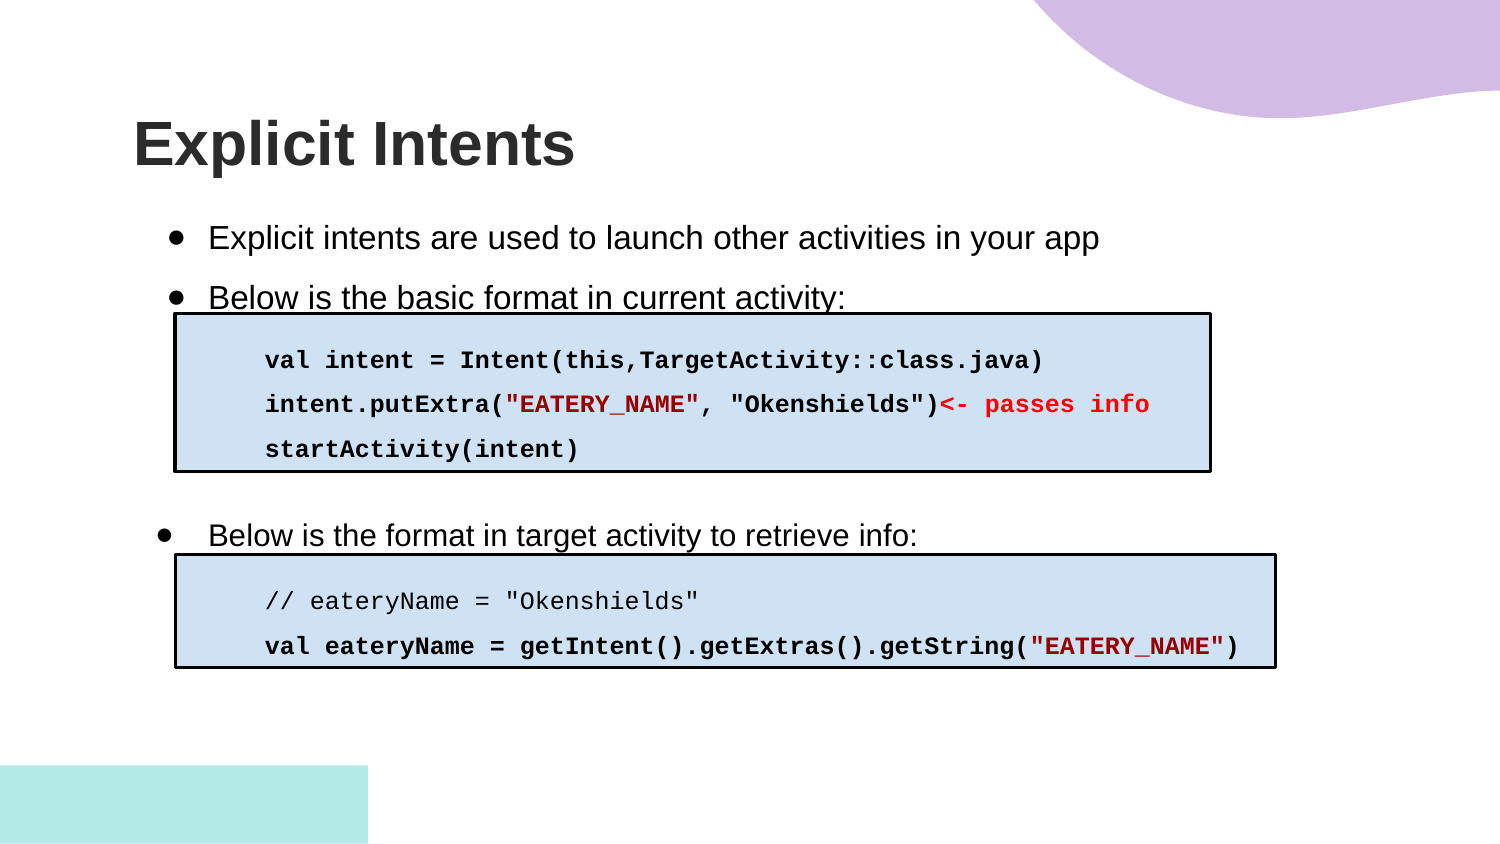

# Explicit Intents
Explicit intents are used to launch other activities in your app
Below is the basic format in current activity:

Below is the format in target activity to retrieve info:

val intent = Intent(this,TargetActivity::class.java)
intent.putExtra("EATERY_NAME", "Okenshields")<- passes info
startActivity(intent)
// eateryName = "Okenshields"
val eateryName = getIntent().getExtras().getString("EATERY_NAME")